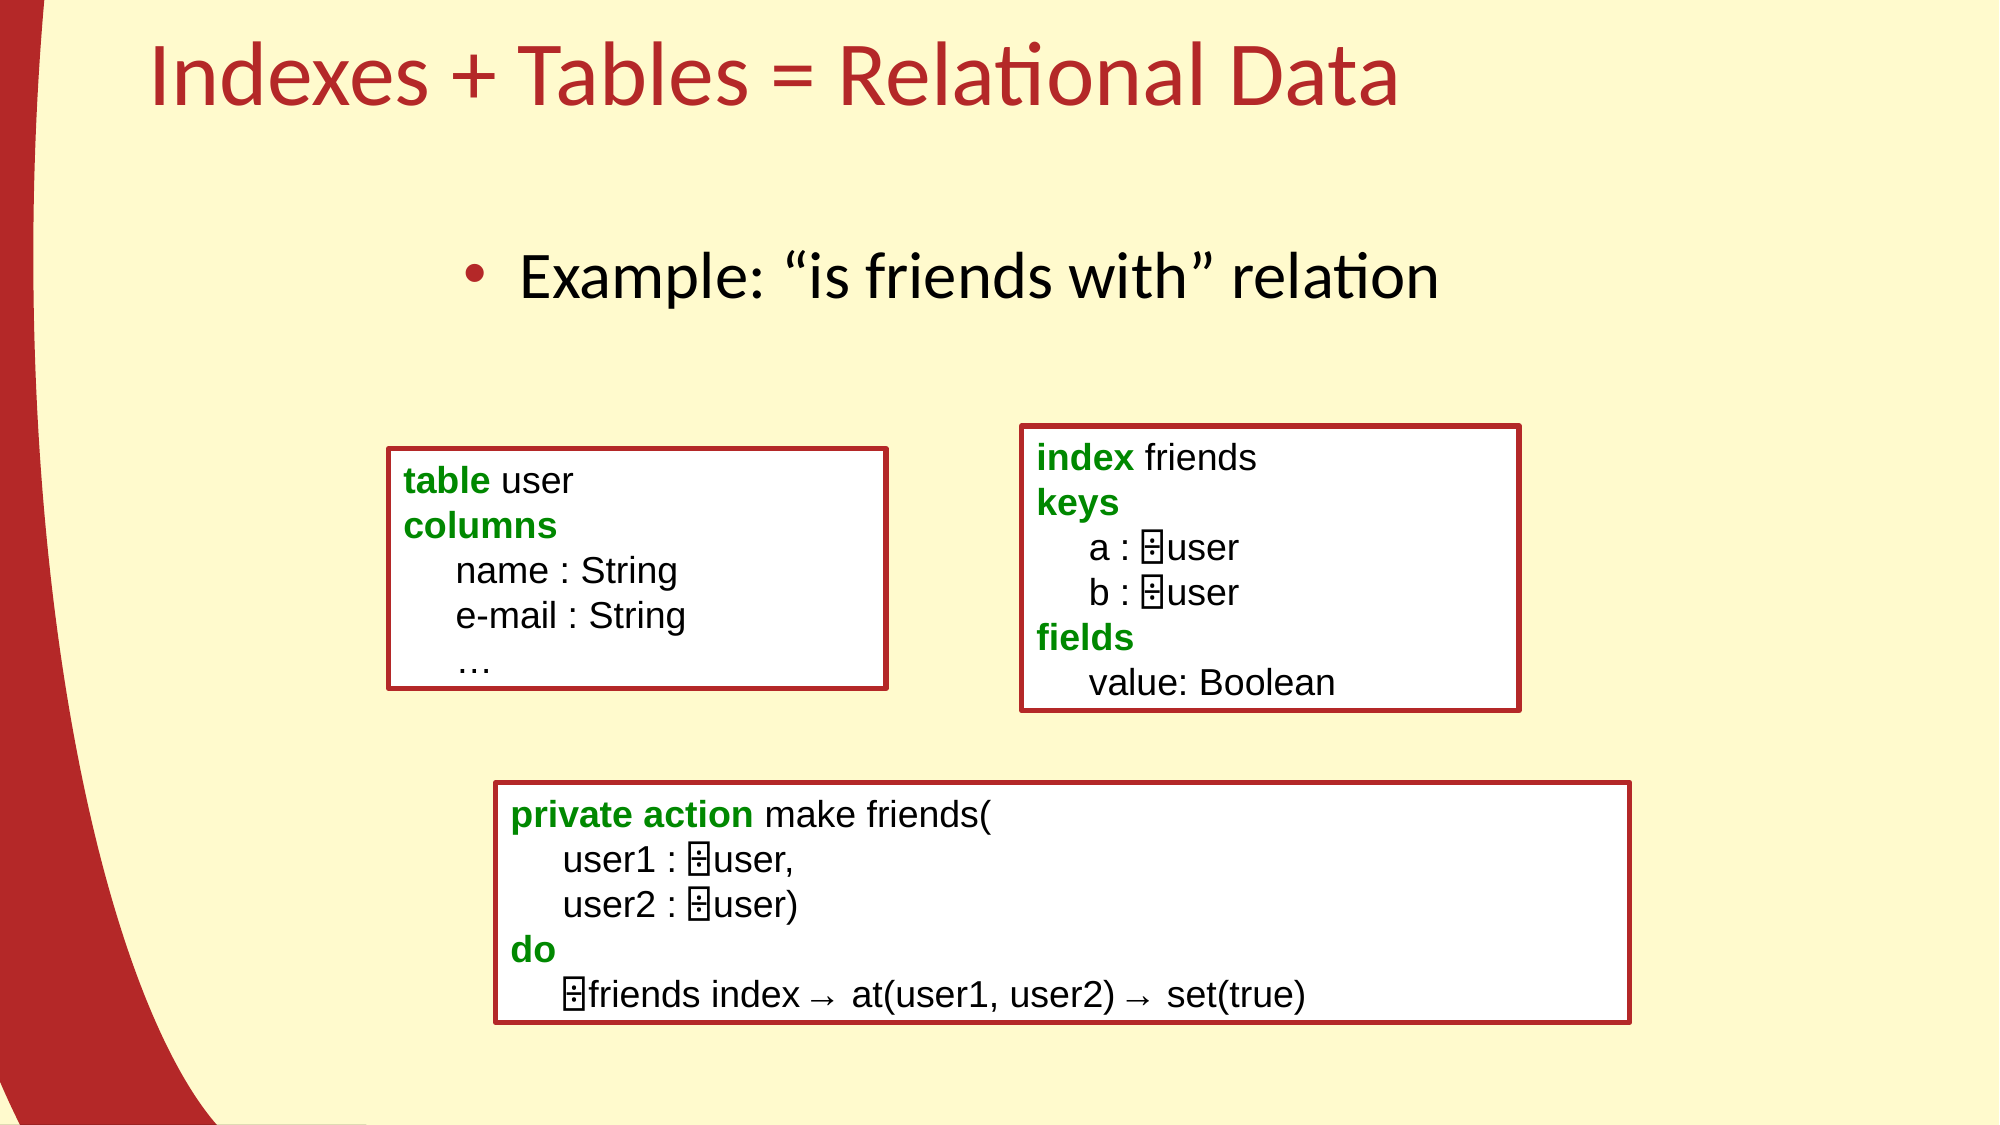

# Indexes + Tables = Relational Data
Example: “is friends with” relation
index friends
keys
     a : ⌹ user
     b : ⌹ user
fields
     value: Boolean
table user
columns
     name : String
     e-mail : String
     …
private action make friends(
     user1 : ⌹ user,
     user2 : ⌹ user)
do
     ⌹ friends index → at(user1, user2) → set(true)